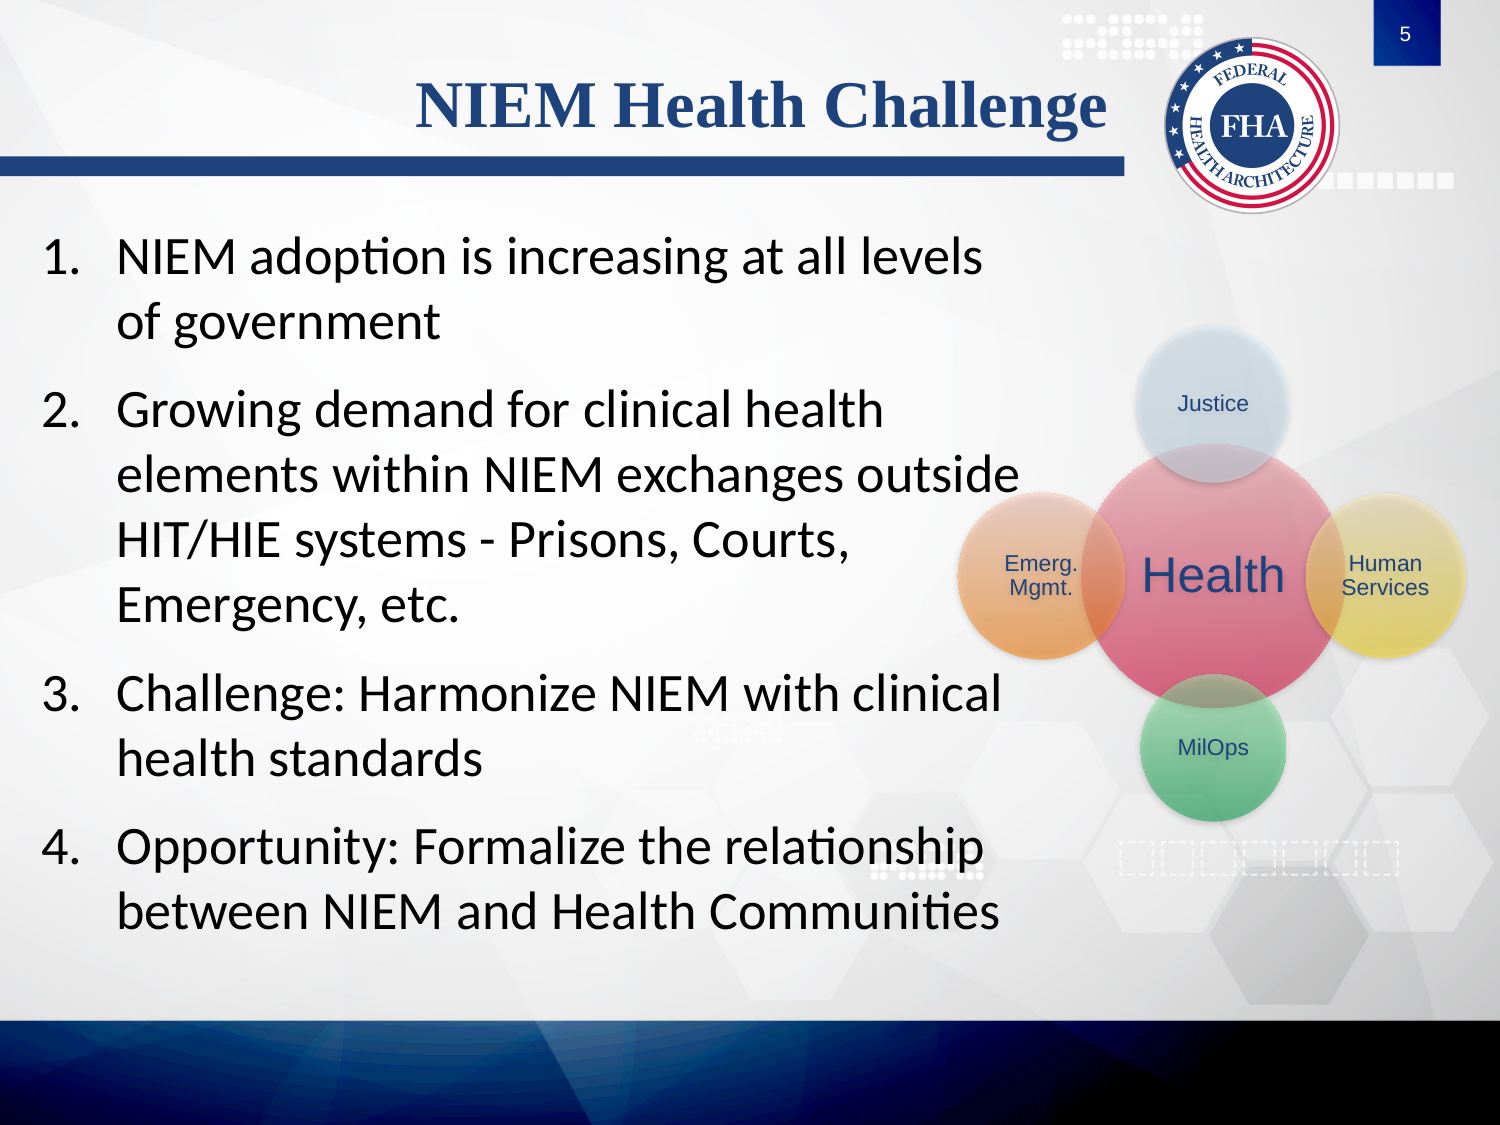

5
# NIEM Health Challenge
NIEM adoption is increasing at all levels of government
Growing demand for clinical health elements within NIEM exchanges outside HIT/HIE systems - Prisons, Courts, Emergency, etc.
Challenge: Harmonize NIEM with clinical health standards
Opportunity: Formalize the relationship between NIEM and Health Communities

Health
Justice
Human Services
MilOps
Emerg. Mgmt.